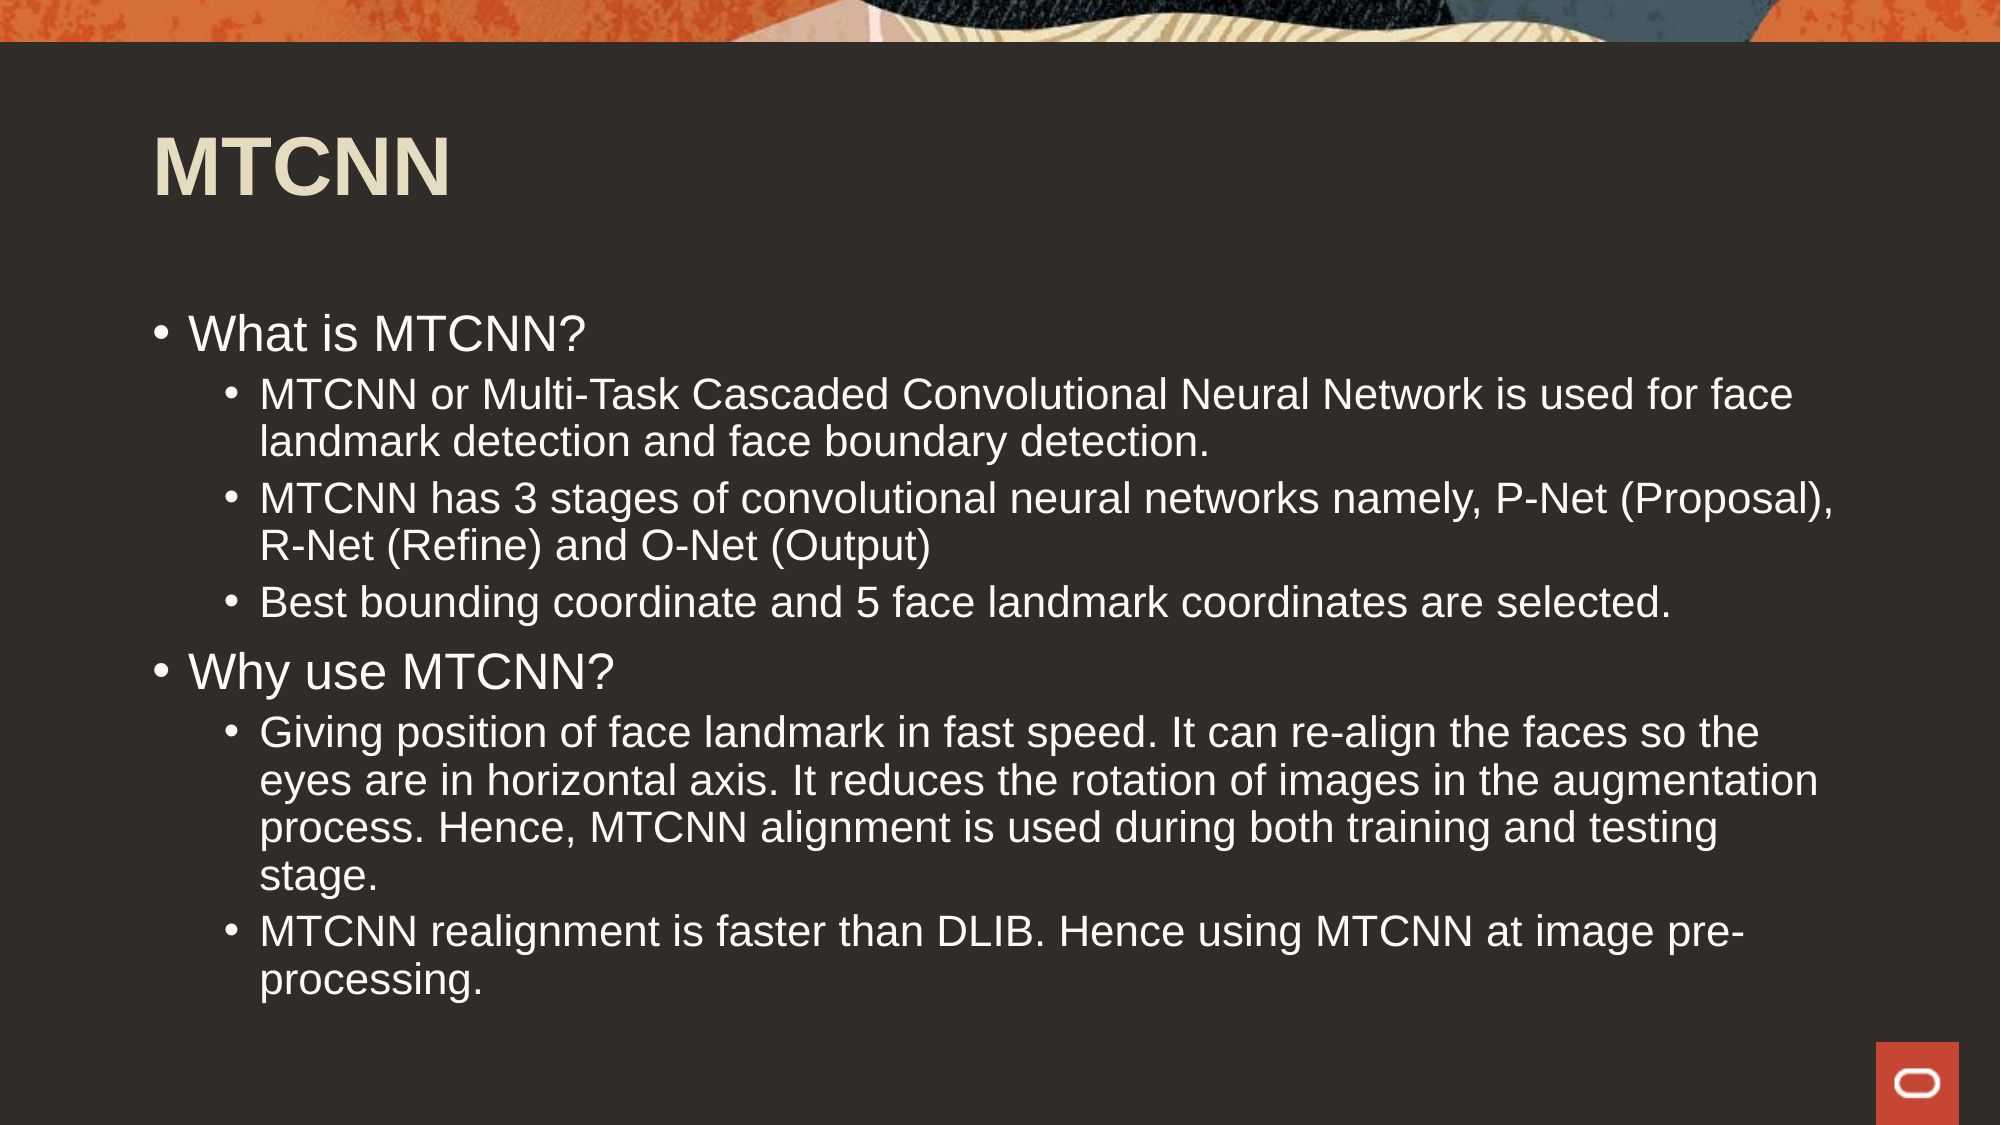

# MTCNN
What is MTCNN?
MTCNN or Multi-Task Cascaded Convolutional Neural Network is used for face landmark detection and face boundary detection.
MTCNN has 3 stages of convolutional neural networks namely, P-Net (Proposal), R-Net (Refine) and O-Net (Output)
Best bounding coordinate and 5 face landmark coordinates are selected.
Why use MTCNN?
Giving position of face landmark in fast speed. It can re-align the faces so the eyes are in horizontal axis. It reduces the rotation of images in the augmentation process. Hence, MTCNN alignment is used during both training and testing stage.
MTCNN realignment is faster than DLIB. Hence using MTCNN at image pre-processing.